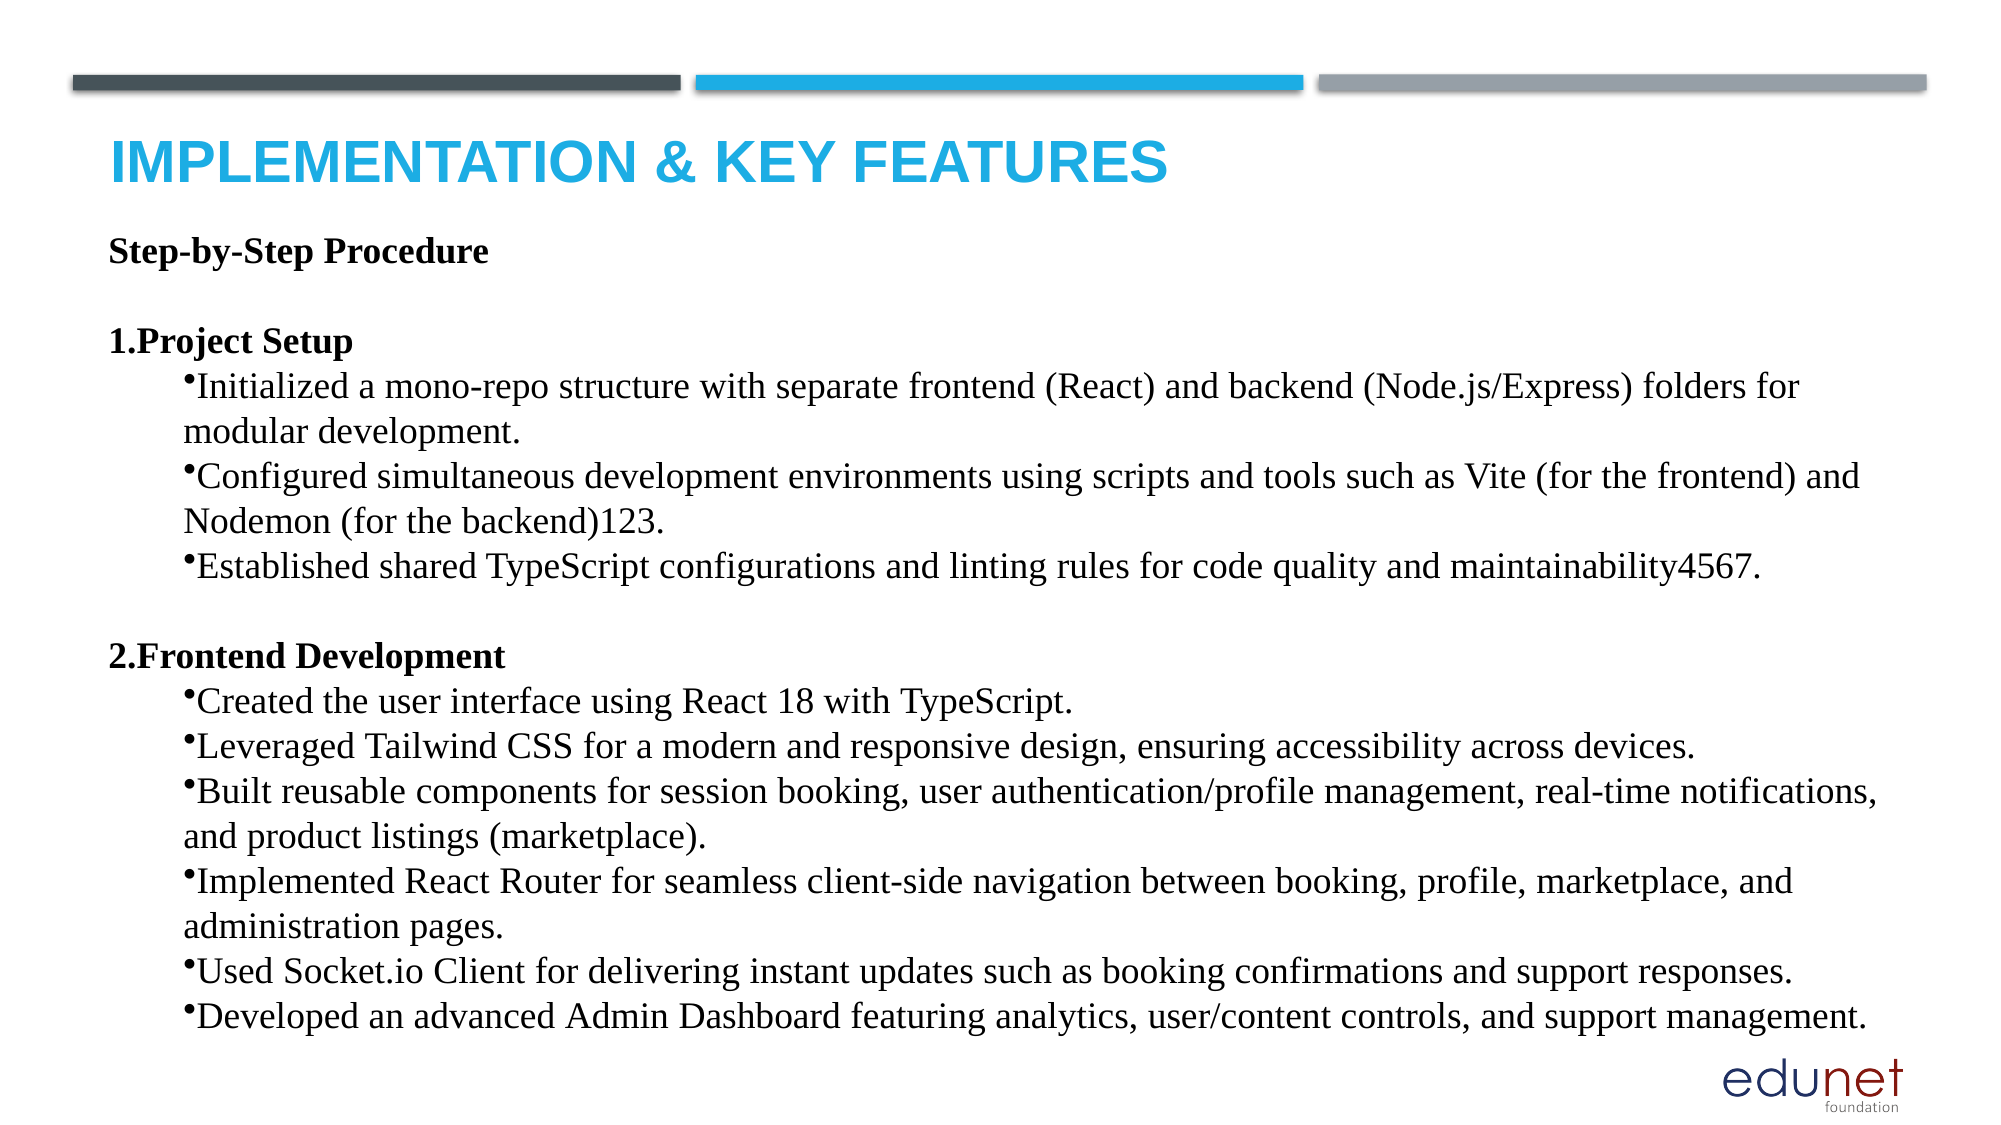

# Implementation & Key Features
Step-by-Step Procedure

Project Setup
Initialized a mono-repo structure with separate frontend (React) and backend (Node.js/Express) folders for modular development.
Configured simultaneous development environments using scripts and tools such as Vite (for the frontend) and Nodemon (for the backend)123.
Established shared TypeScript configurations and linting rules for code quality and maintainability4567.

Frontend Development
Created the user interface using React 18 with TypeScript.
Leveraged Tailwind CSS for a modern and responsive design, ensuring accessibility across devices.
Built reusable components for session booking, user authentication/profile management, real-time notifications, and product listings (marketplace).
Implemented React Router for seamless client-side navigation between booking, profile, marketplace, and administration pages.
Used Socket.io Client for delivering instant updates such as booking confirmations and support responses.
Developed an advanced Admin Dashboard featuring analytics, user/content controls, and support management.